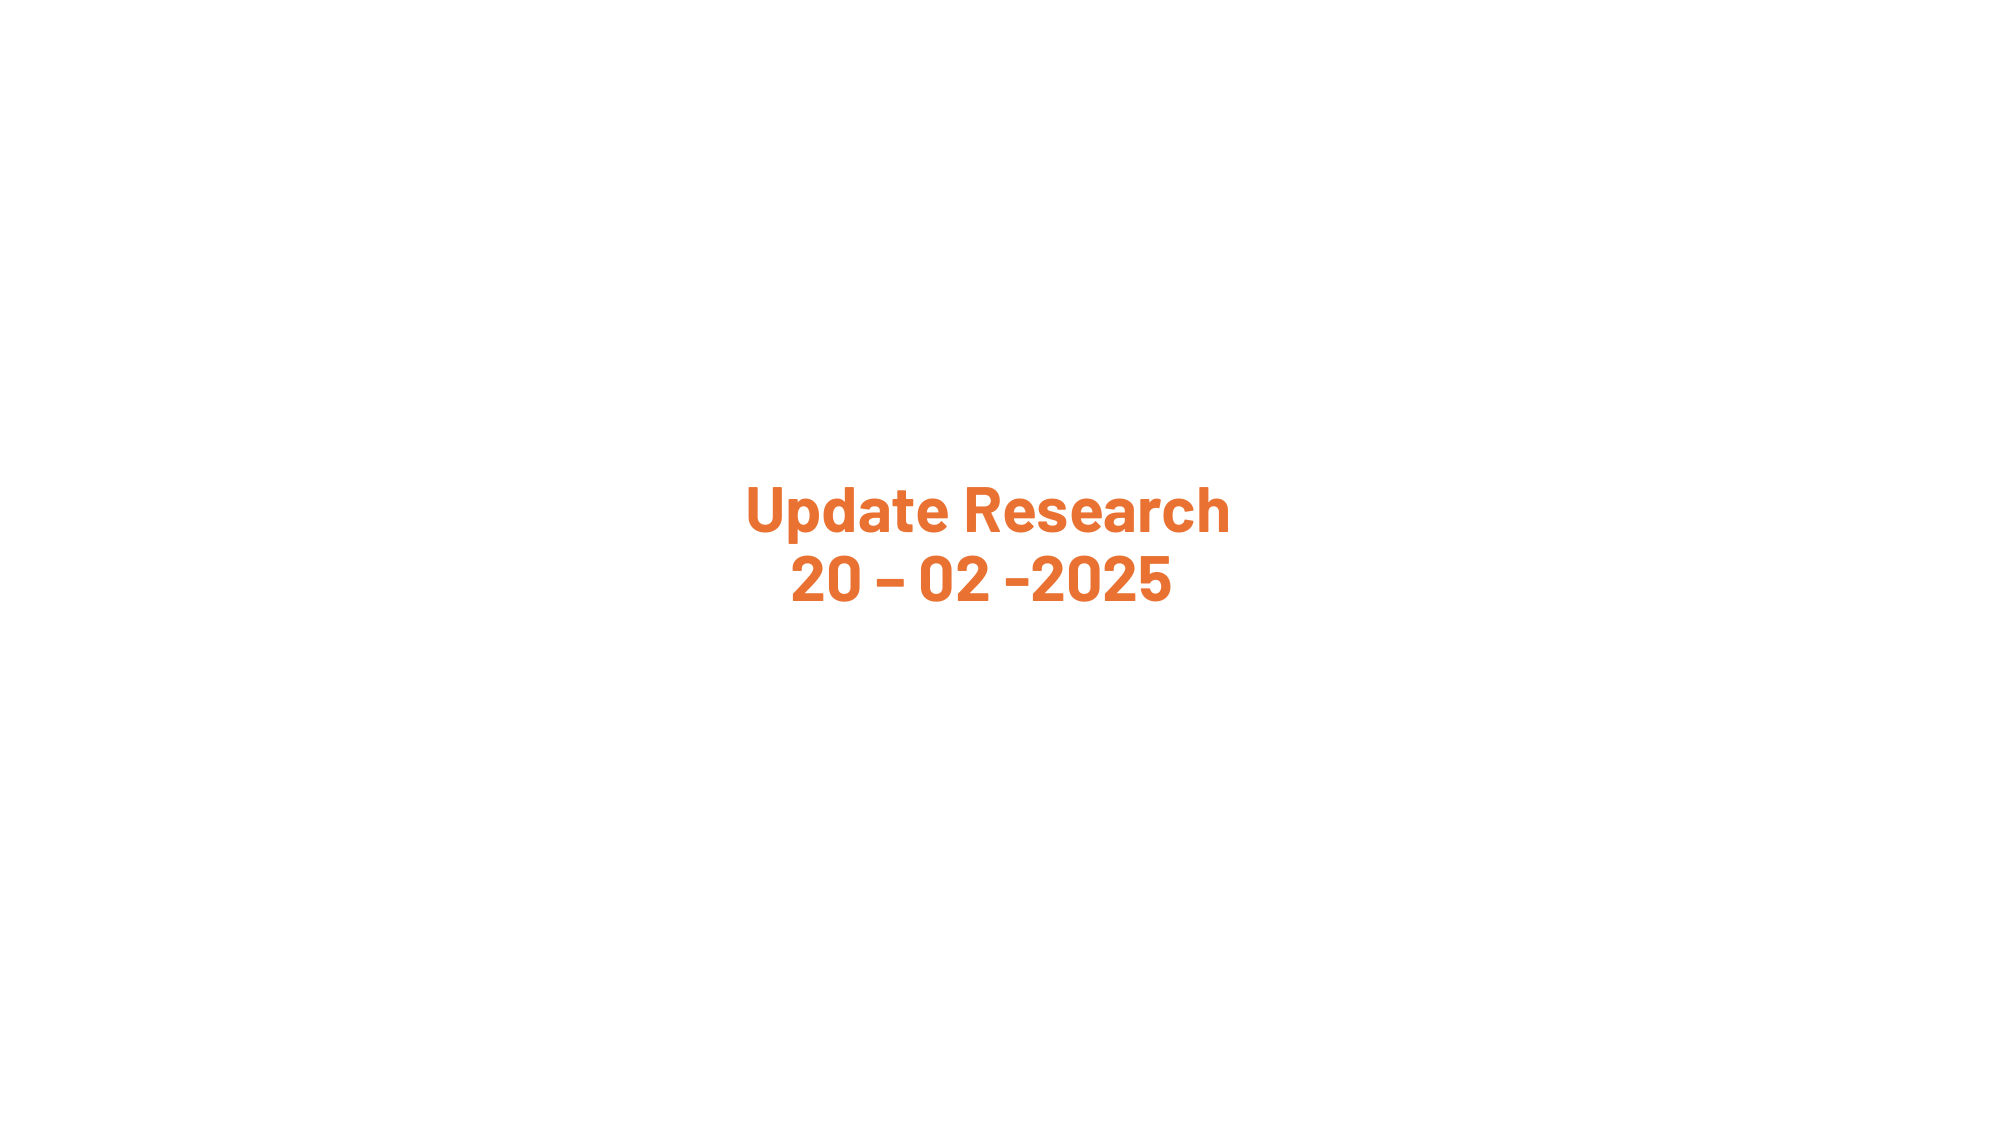

# Update Research 20 – 02 -2025